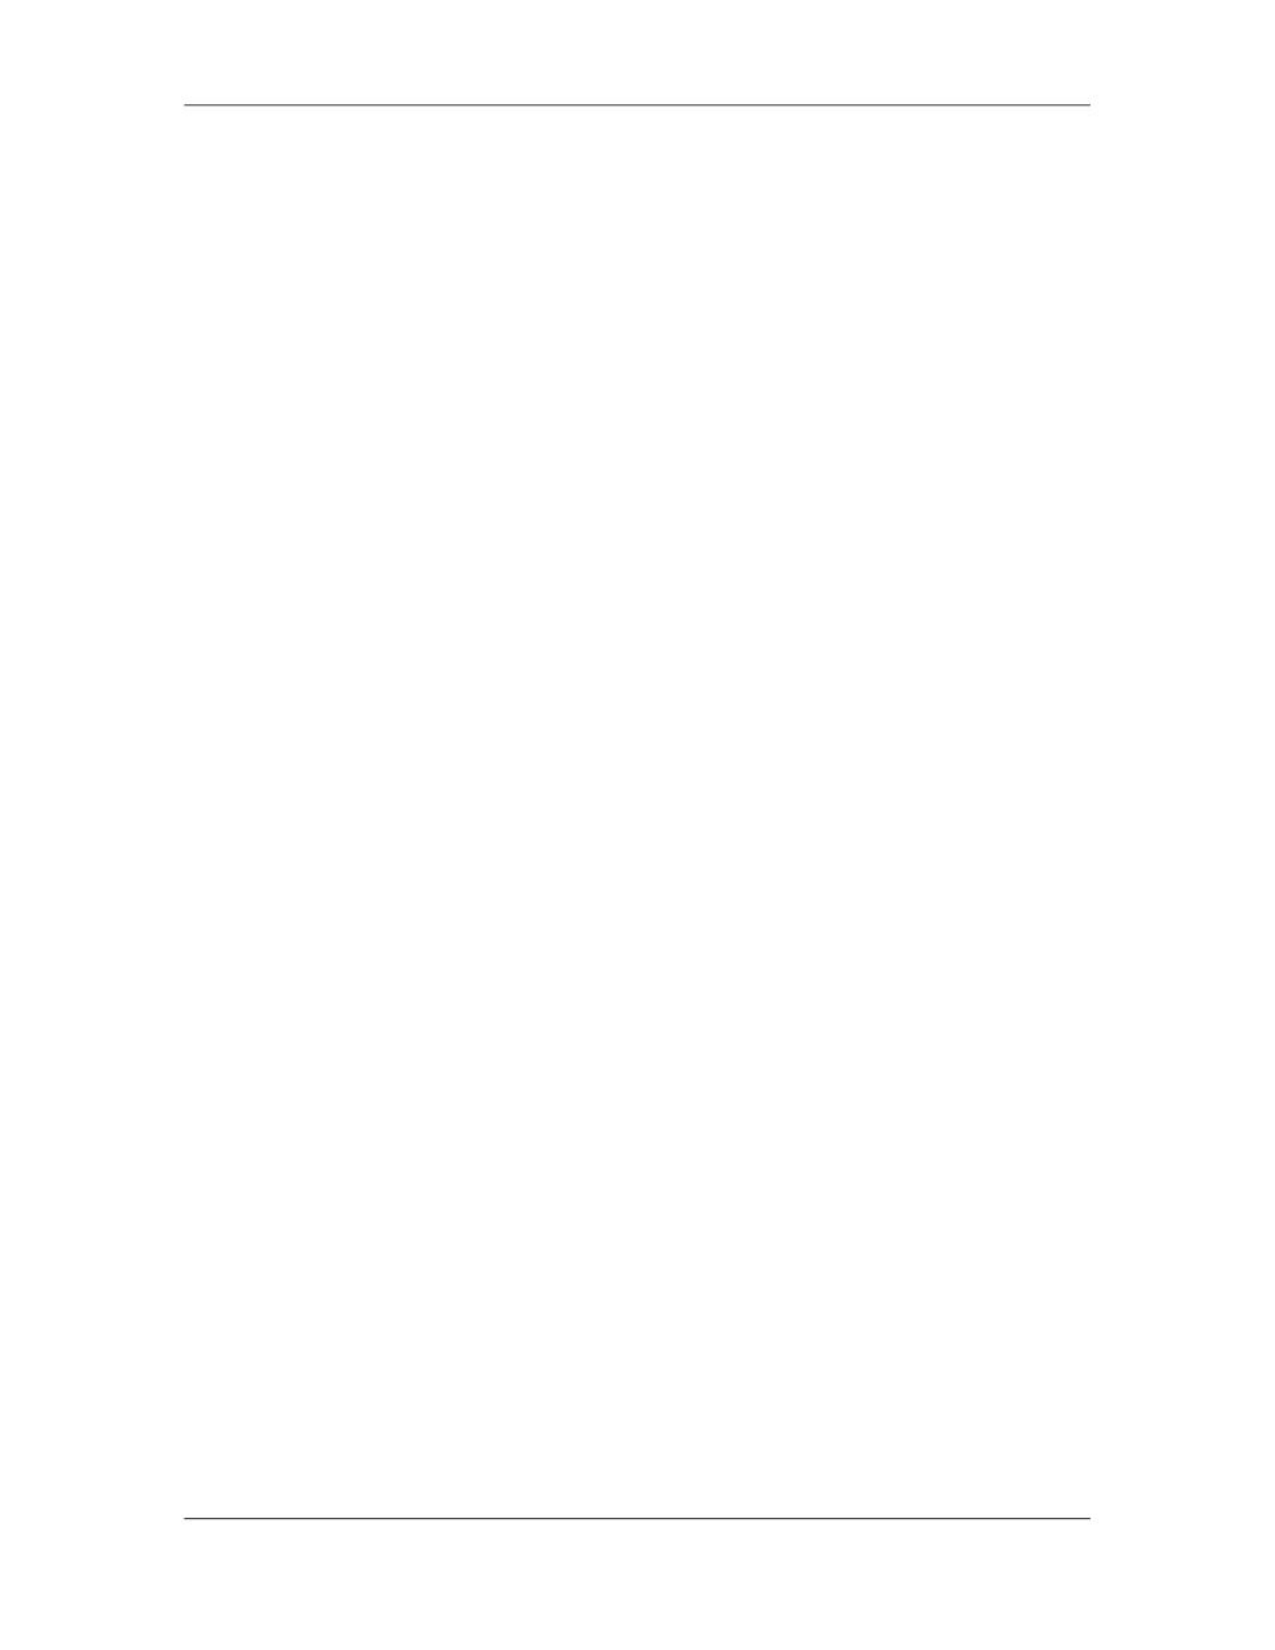

Software Project Management (CS615)

																																																																																																																																																																																																																														LECTURE # 18

																																																																																																																																																																			2. Software Development Fundamentals
																																																																																																																																																																																																									Technical Fundamentals

																																																																											2.15																											Quality Assurance Management

																																																																																										⇒					Definition

																																																																																																									According to American Heritage Dictionary, quality is defined as "an inherent or

																																																																																																									distinguishing characteristic or a property".

																																																																																																									The distinguishing characteristics of a software product are the 			cyclomatic

																																																																																																									complexity, cohesion, function points, and lines of code. These characteristics of

																																																																																																									a software product define the quality of the product.

																																																																																																																								•										The US DOD (1988) defines software quality rather simply as:

																																																																																																																								–										The ability of a software product to satisfy its specified requirements.

																																																																																																																								•										The British Standards Institution (1986) has stated that:

																																																																																																																								–										“Quality is in the eye of the beholder, a matter, of the client's judgment.”

																																																																																										⇒					Quality Standards and Procedures

																																																																																																									The quality of software is said to be high if it meets the standards and procedures,
																																																																																																									defined for the product. Standards are criteria to which the products are compared.
																																																																																																									For example, there may be standards that govern the quality review process.

																																																																																																									Documentation standard design standard and code standard are the three types of
																																																																																																									standards that software projects usually follow.

																																																																																																									Documentation standard specifies the form and content for planning, control, and

																																																																																																									product documentation. Design standards provide rules and methods for
																																																																																																									translating the software requirements into software design. The design standards

																																																																																																									are specified in the form and content of the product design.

																																																																																																									Unlike documentation standard, code standard defines the language in which code
																																																																																																									should be written. The standard clearly mentions the structures, style conventions,

																																																																																																									and rules for data structures and interfaces that will be implemented in the project.

																																																																																						                                                                                                                                 118

																																																																																																																																																																																						© Copyright Virtual University of Pakistan